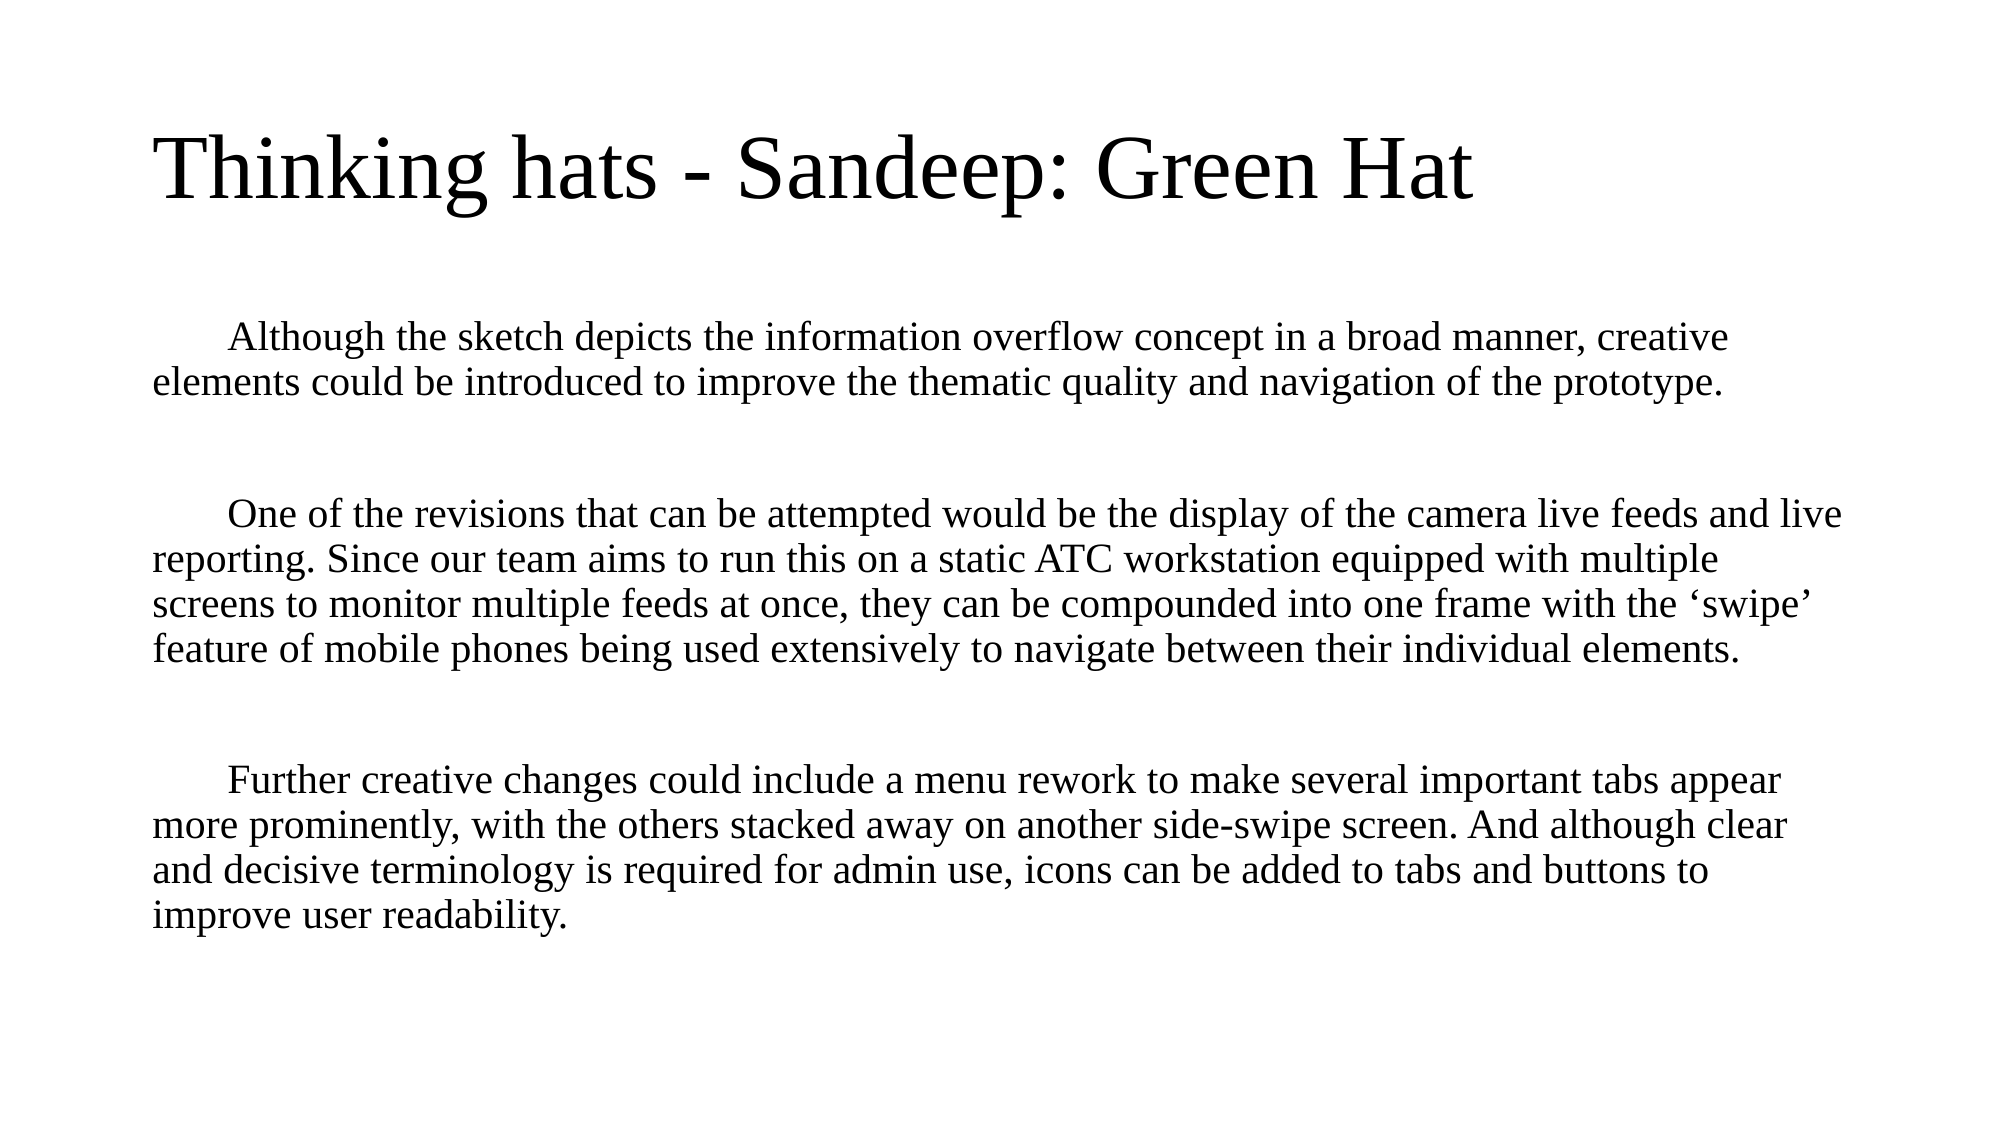

# Thinking hats - Sandeep: Green Hat
Although the sketch depicts the information overflow concept in a broad manner, creative elements could be introduced to improve the thematic quality and navigation of the prototype.

One of the revisions that can be attempted would be the display of the camera live feeds and live reporting. Since our team aims to run this on a static ATC workstation equipped with multiple screens to monitor multiple feeds at once, they can be compounded into one frame with the ‘swipe’ feature of mobile phones being used extensively to navigate between their individual elements.

Further creative changes could include a menu rework to make several important tabs appear more prominently, with the others stacked away on another side-swipe screen. And although clear and decisive terminology is required for admin use, icons can be added to tabs and buttons to improve user readability.